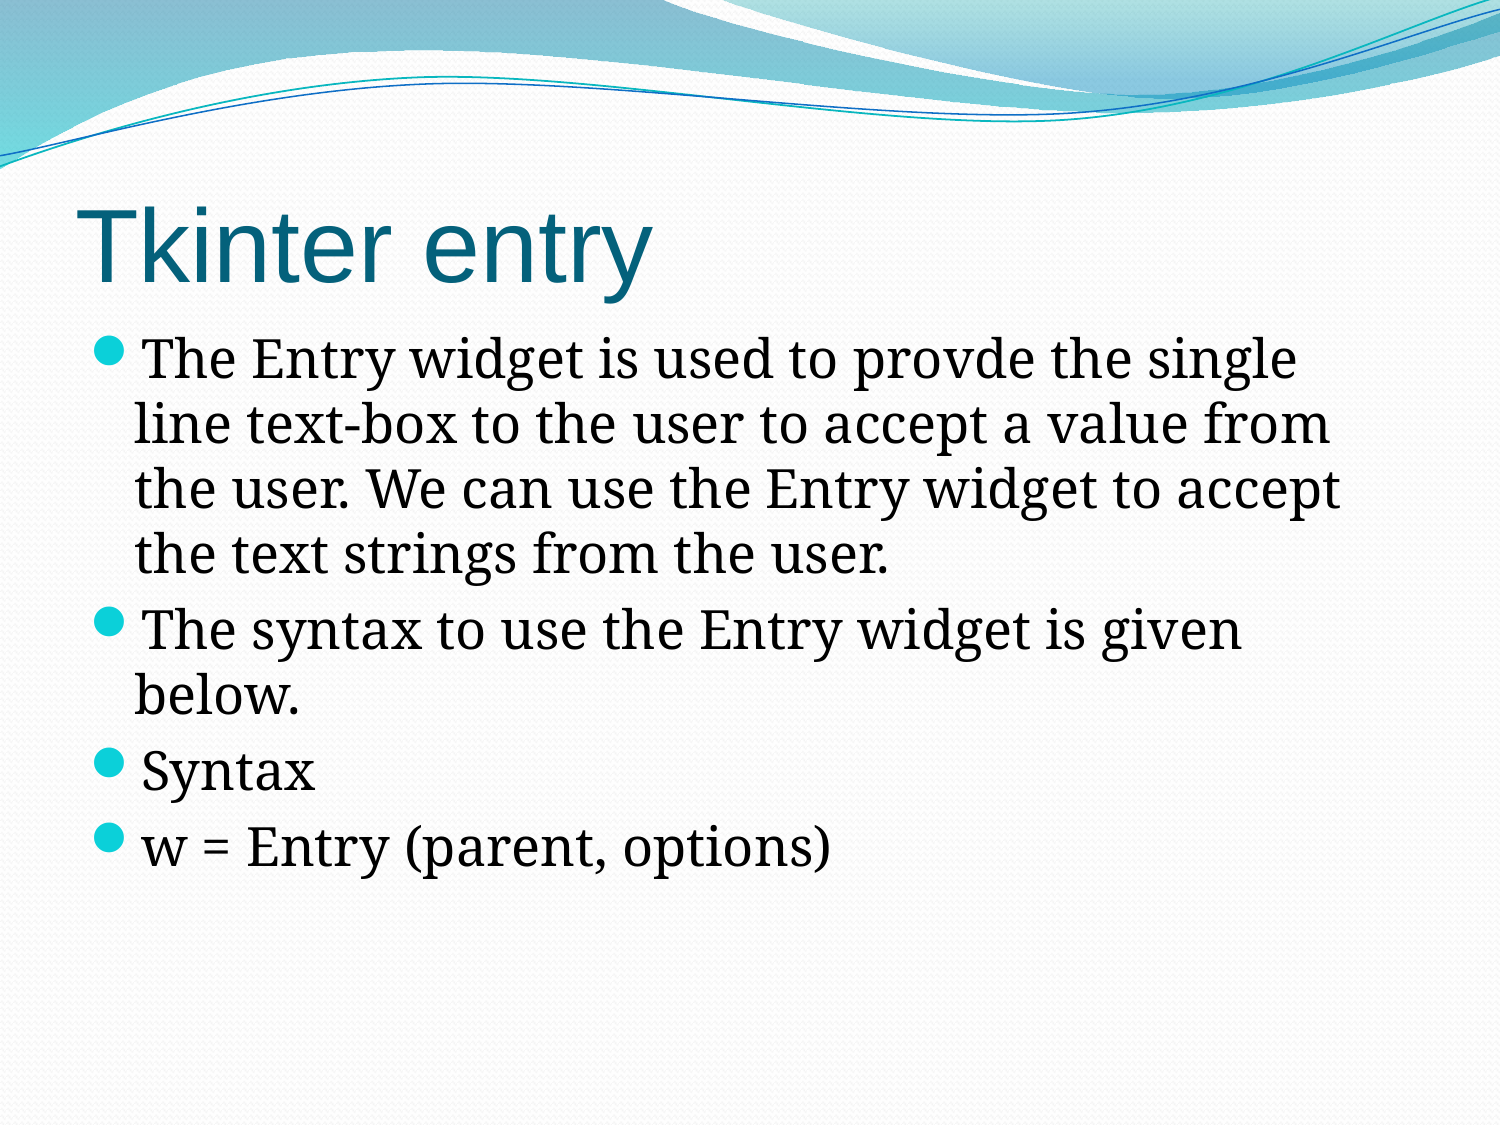

# Tkinter entry
The Entry widget is used to provde the single line text-box to the user to accept a value from the user. We can use the Entry widget to accept the text strings from the user.
The syntax to use the Entry widget is given below.
Syntax
w = Entry (parent, options)